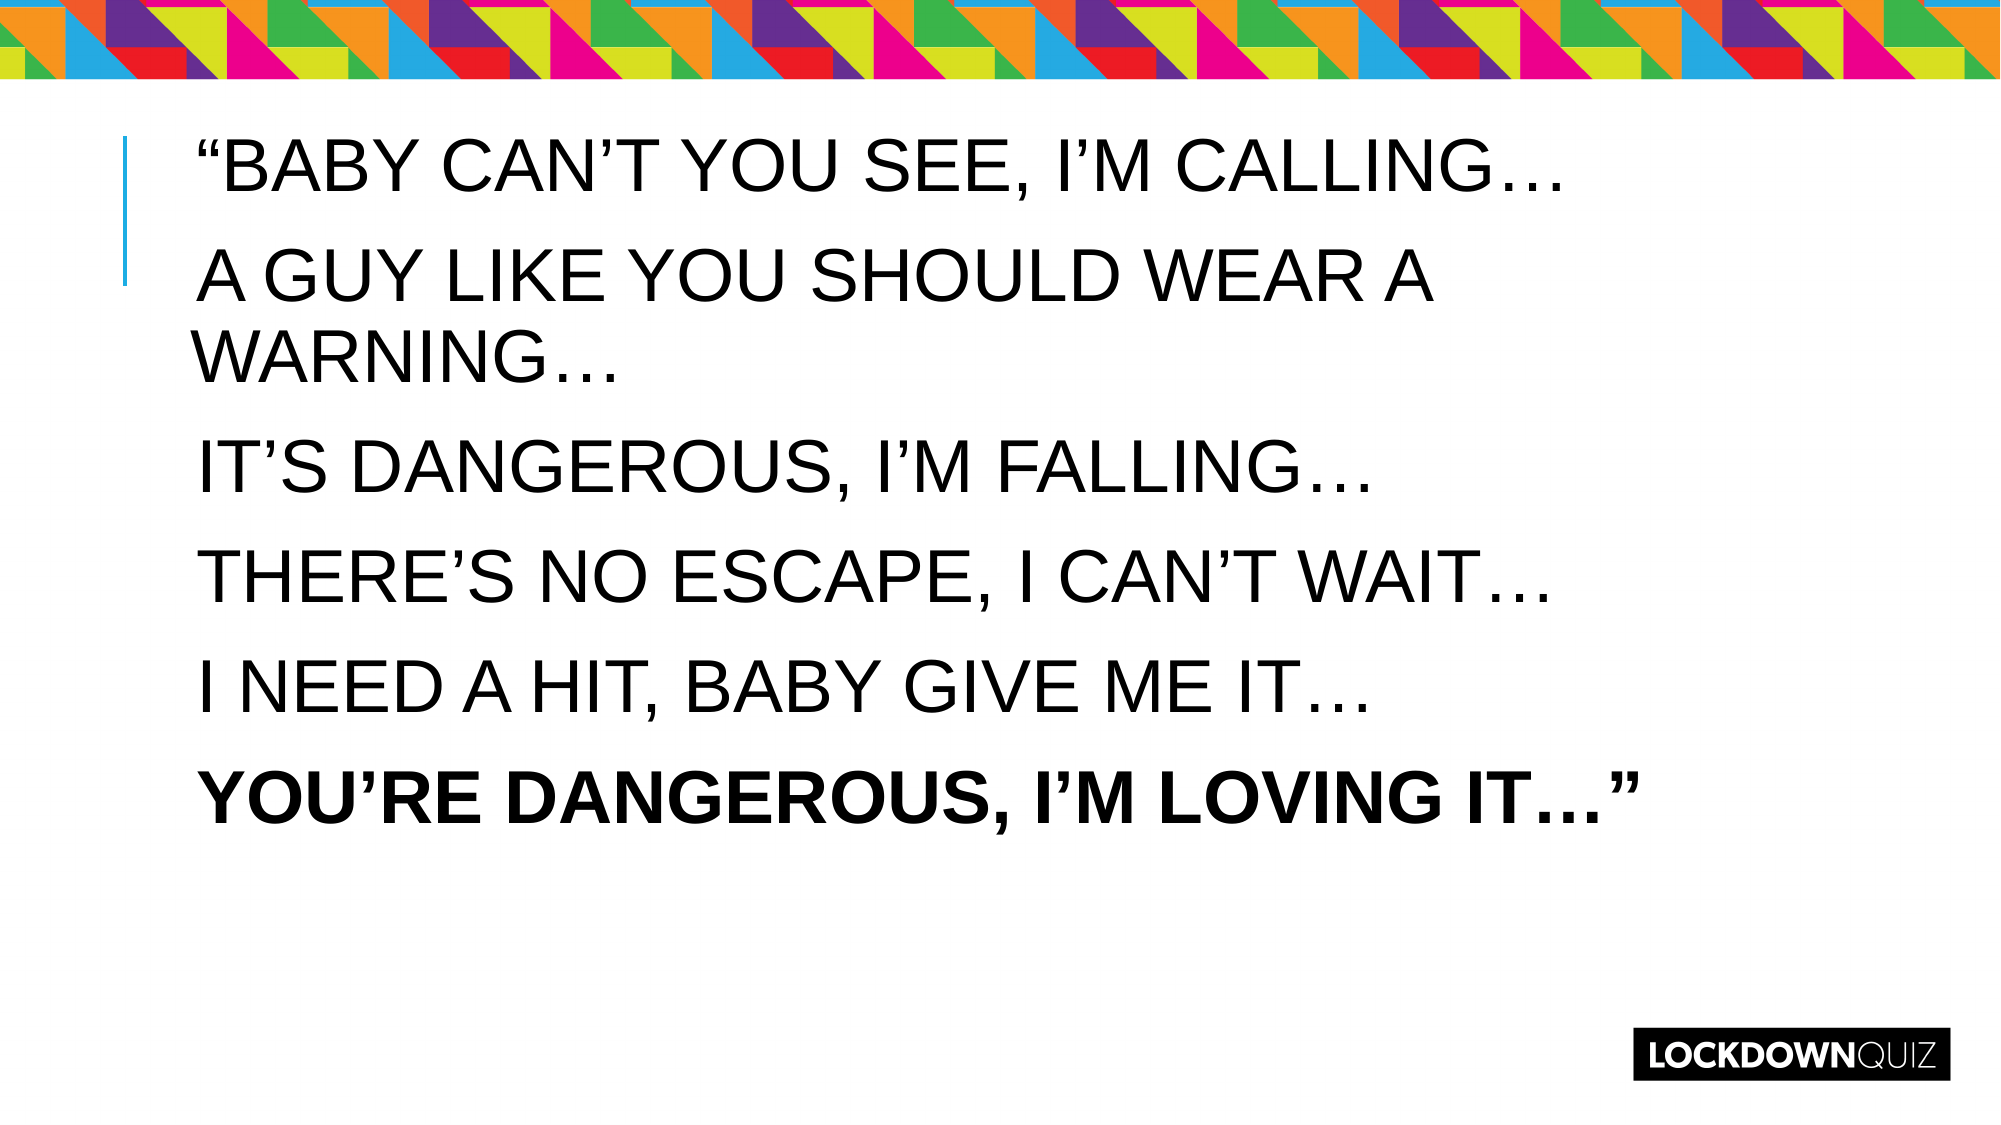

“BABY CAN’T YOU SEE, I’M CALLING…
A GUY LIKE YOU SHOULD WEAR A WARNING…
IT’S DANGEROUS, I’M FALLING…
THERE’S NO ESCAPE, I CAN’T WAIT…
I NEED A HIT, BABY GIVE ME IT…
YOU’RE DANGEROUS, I’M LOVING IT…”